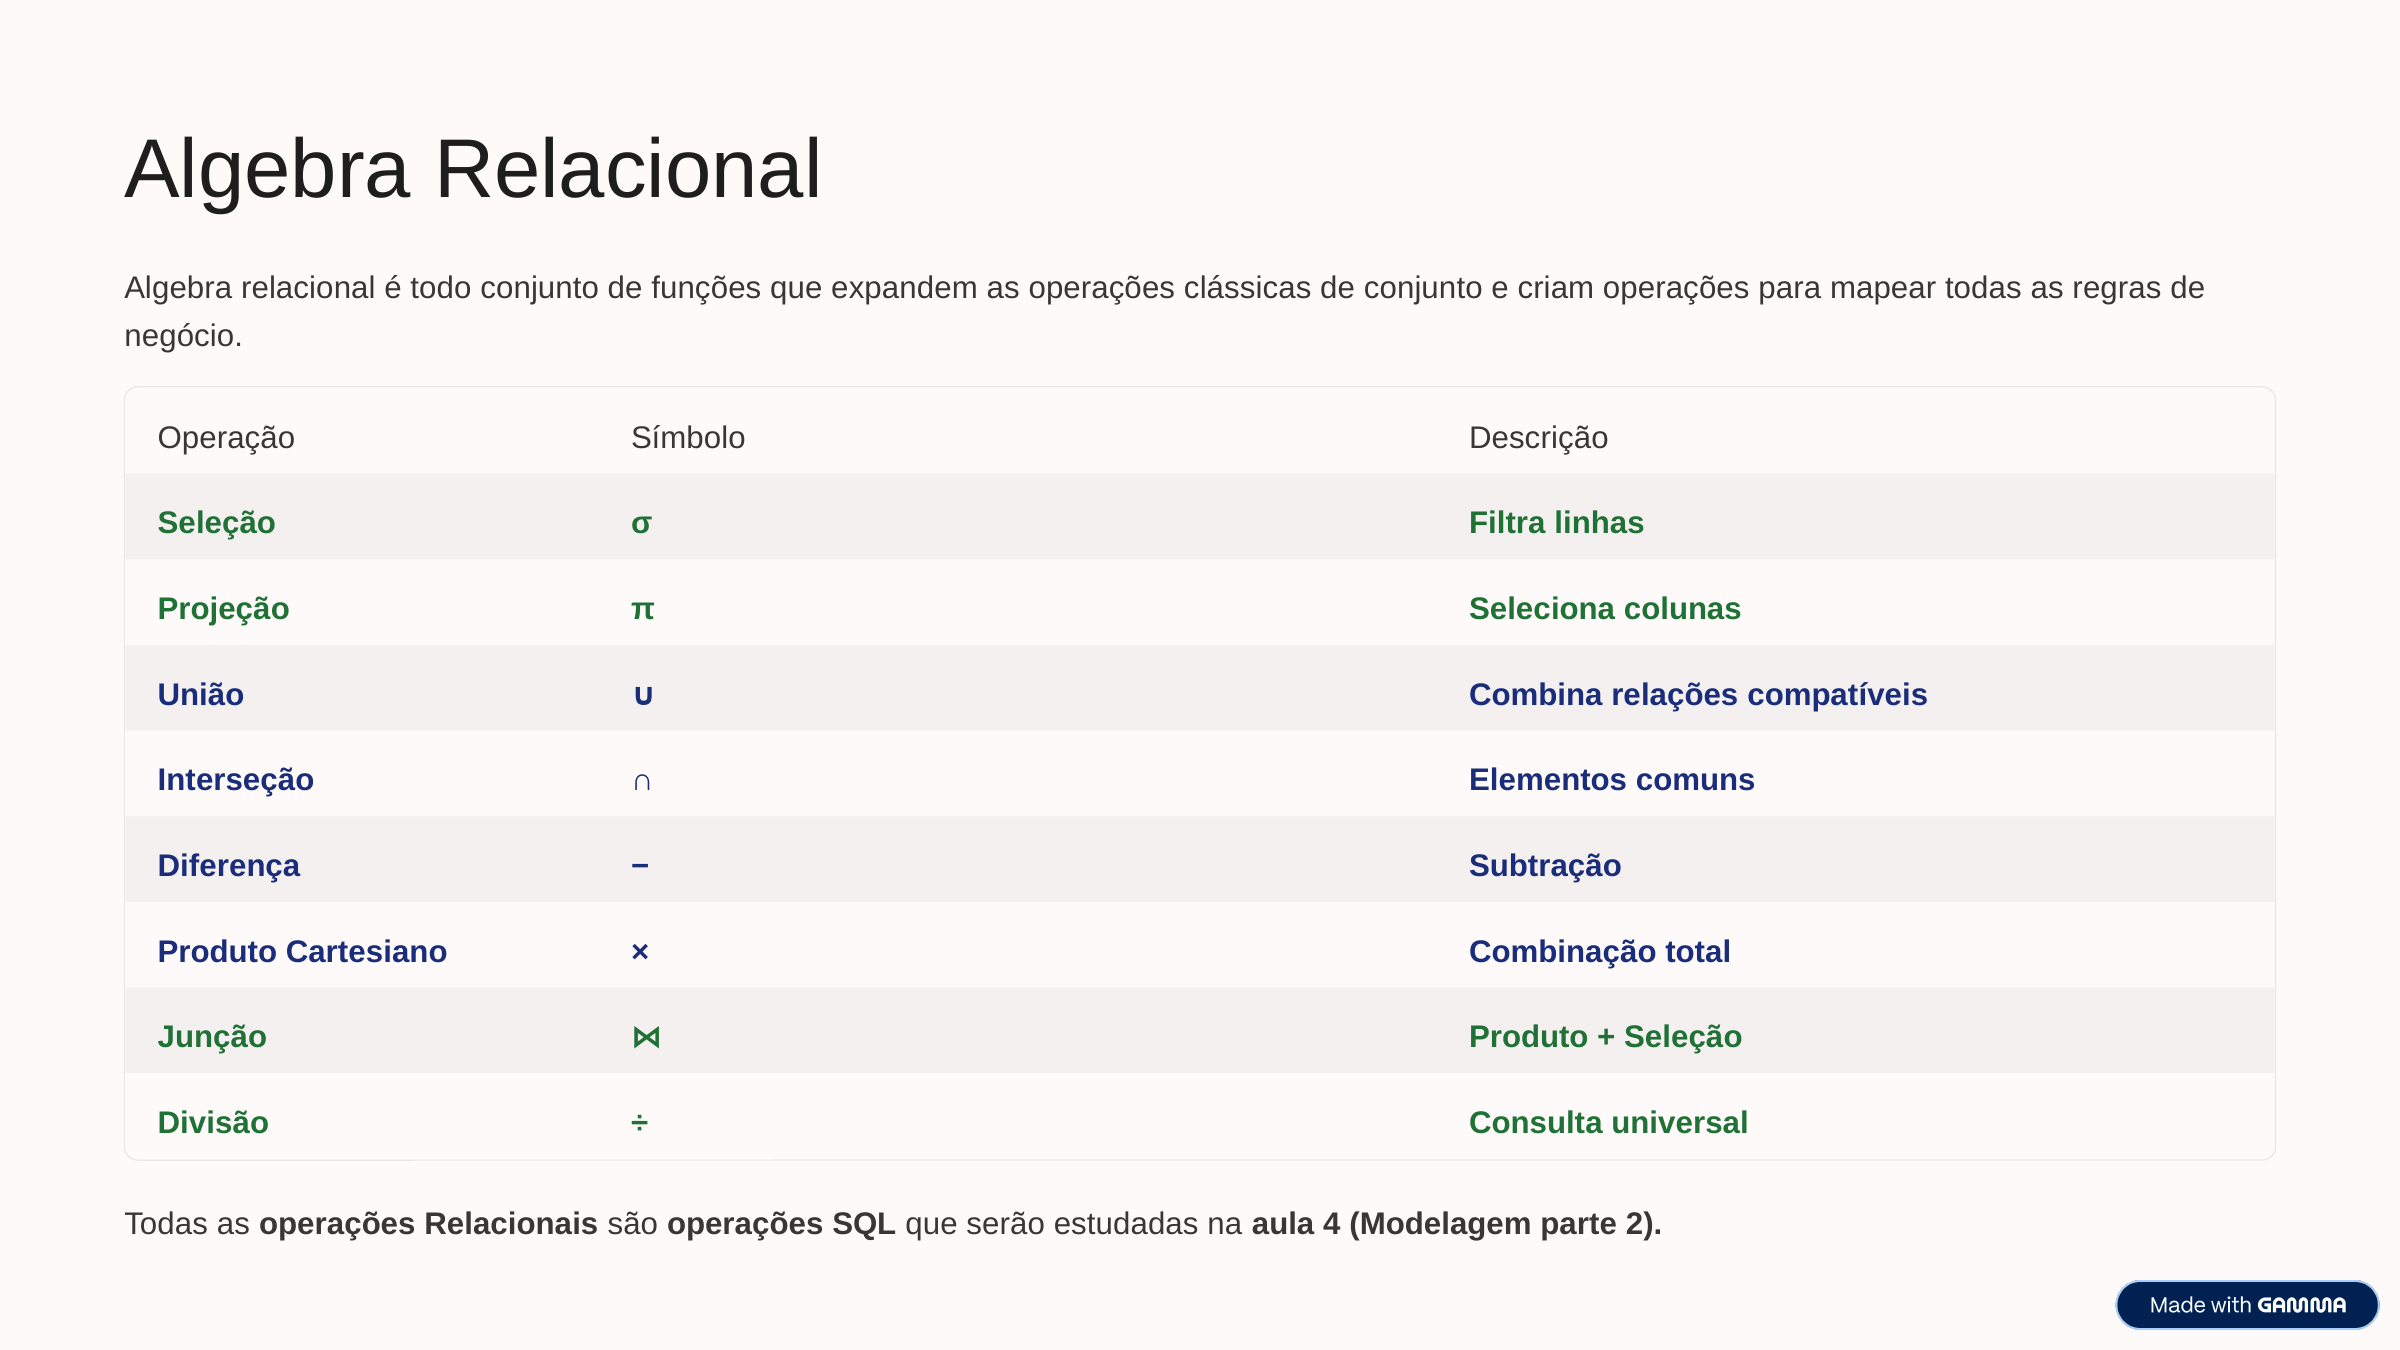

Algebra Relacional
Algebra relacional é todo conjunto de funções que expandem as operações clássicas de conjunto e criam operações para mapear todas as regras de negócio.

Operação
Símbolo
Descrição

Seleção
σ
Filtra linhas

Projeção
π
Seleciona colunas

União
∪
Combina relações compatíveis

Interseção
∩
Elementos comuns

Diferença
−
Subtração

Produto Cartesiano
×
Combinação total

Junção
⋈
Produto + Seleção

Divisão
÷
Consulta universal
Todas as operações Relacionais são operações SQL que serão estudadas na aula 4 (Modelagem parte 2).